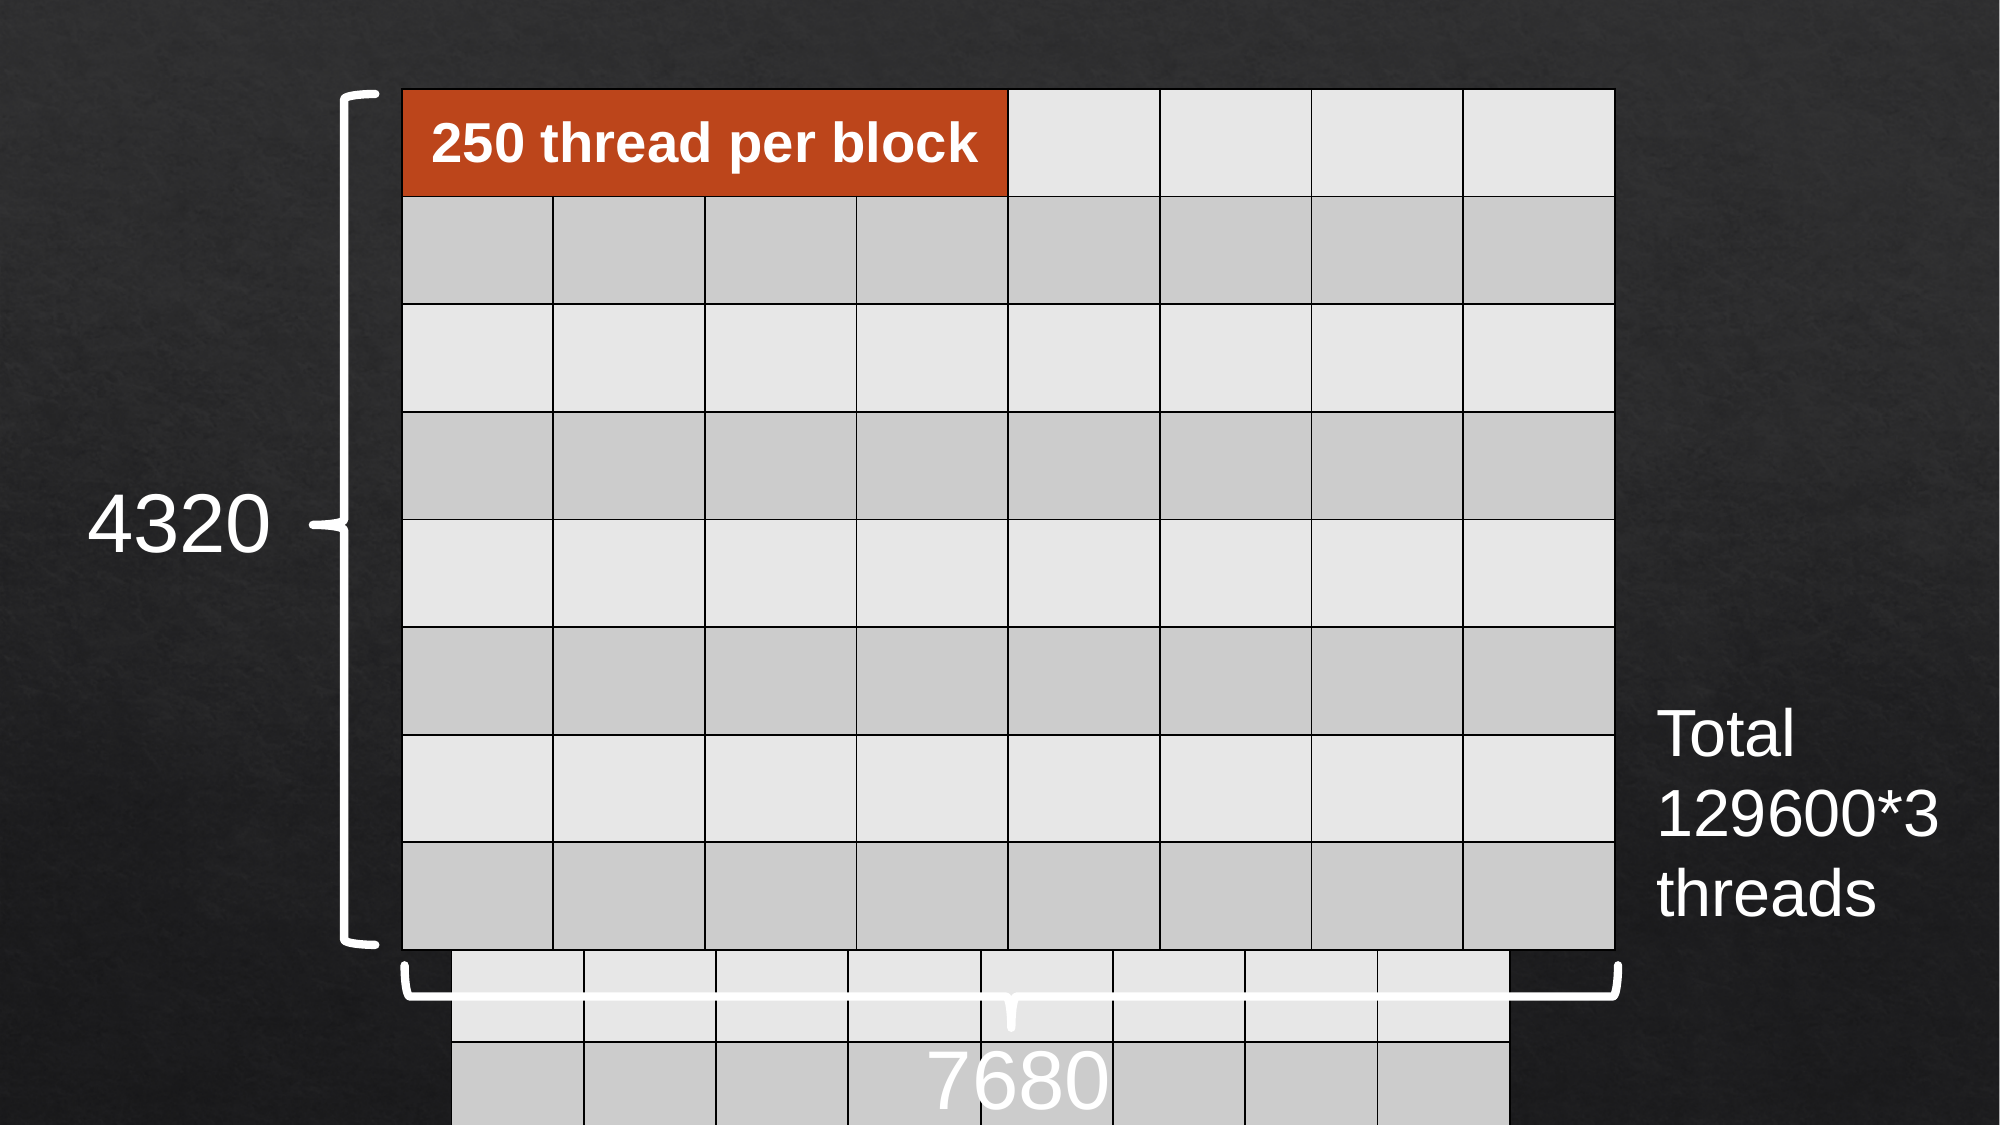

| 250 thread per block |  |  |  |  |  |  |  |
| --- | --- | --- | --- | --- | --- | --- | --- |
|  |  |  |  |  |  |  |  |
|  |  |  |  |  |  |  |  |
|  |  |  |  |  |  |  |  |
|  |  |  |  |  |  |  |  |
|  |  |  |  |  |  |  |  |
|  |  |  |  |  |  |  |  |
|  |  |  |  |  |  |  |  |

| 1024 threads per block |  |  |  |  |  |  |  |
| --- | --- | --- | --- | --- | --- | --- | --- |
|  |  |  |  |  |  |  |  |
|  |  |  |  |  |  |  |  |
|  |  |  |  |  |  |  |  |
|  |  |  |  |  |  |  |  |
|  |  |  |  |  |  |  |  |
|  |  |  |  |  |  |  |  |
|  |  |  |  |  |  |  |  |

4320

Total 129600*3 threads
7680